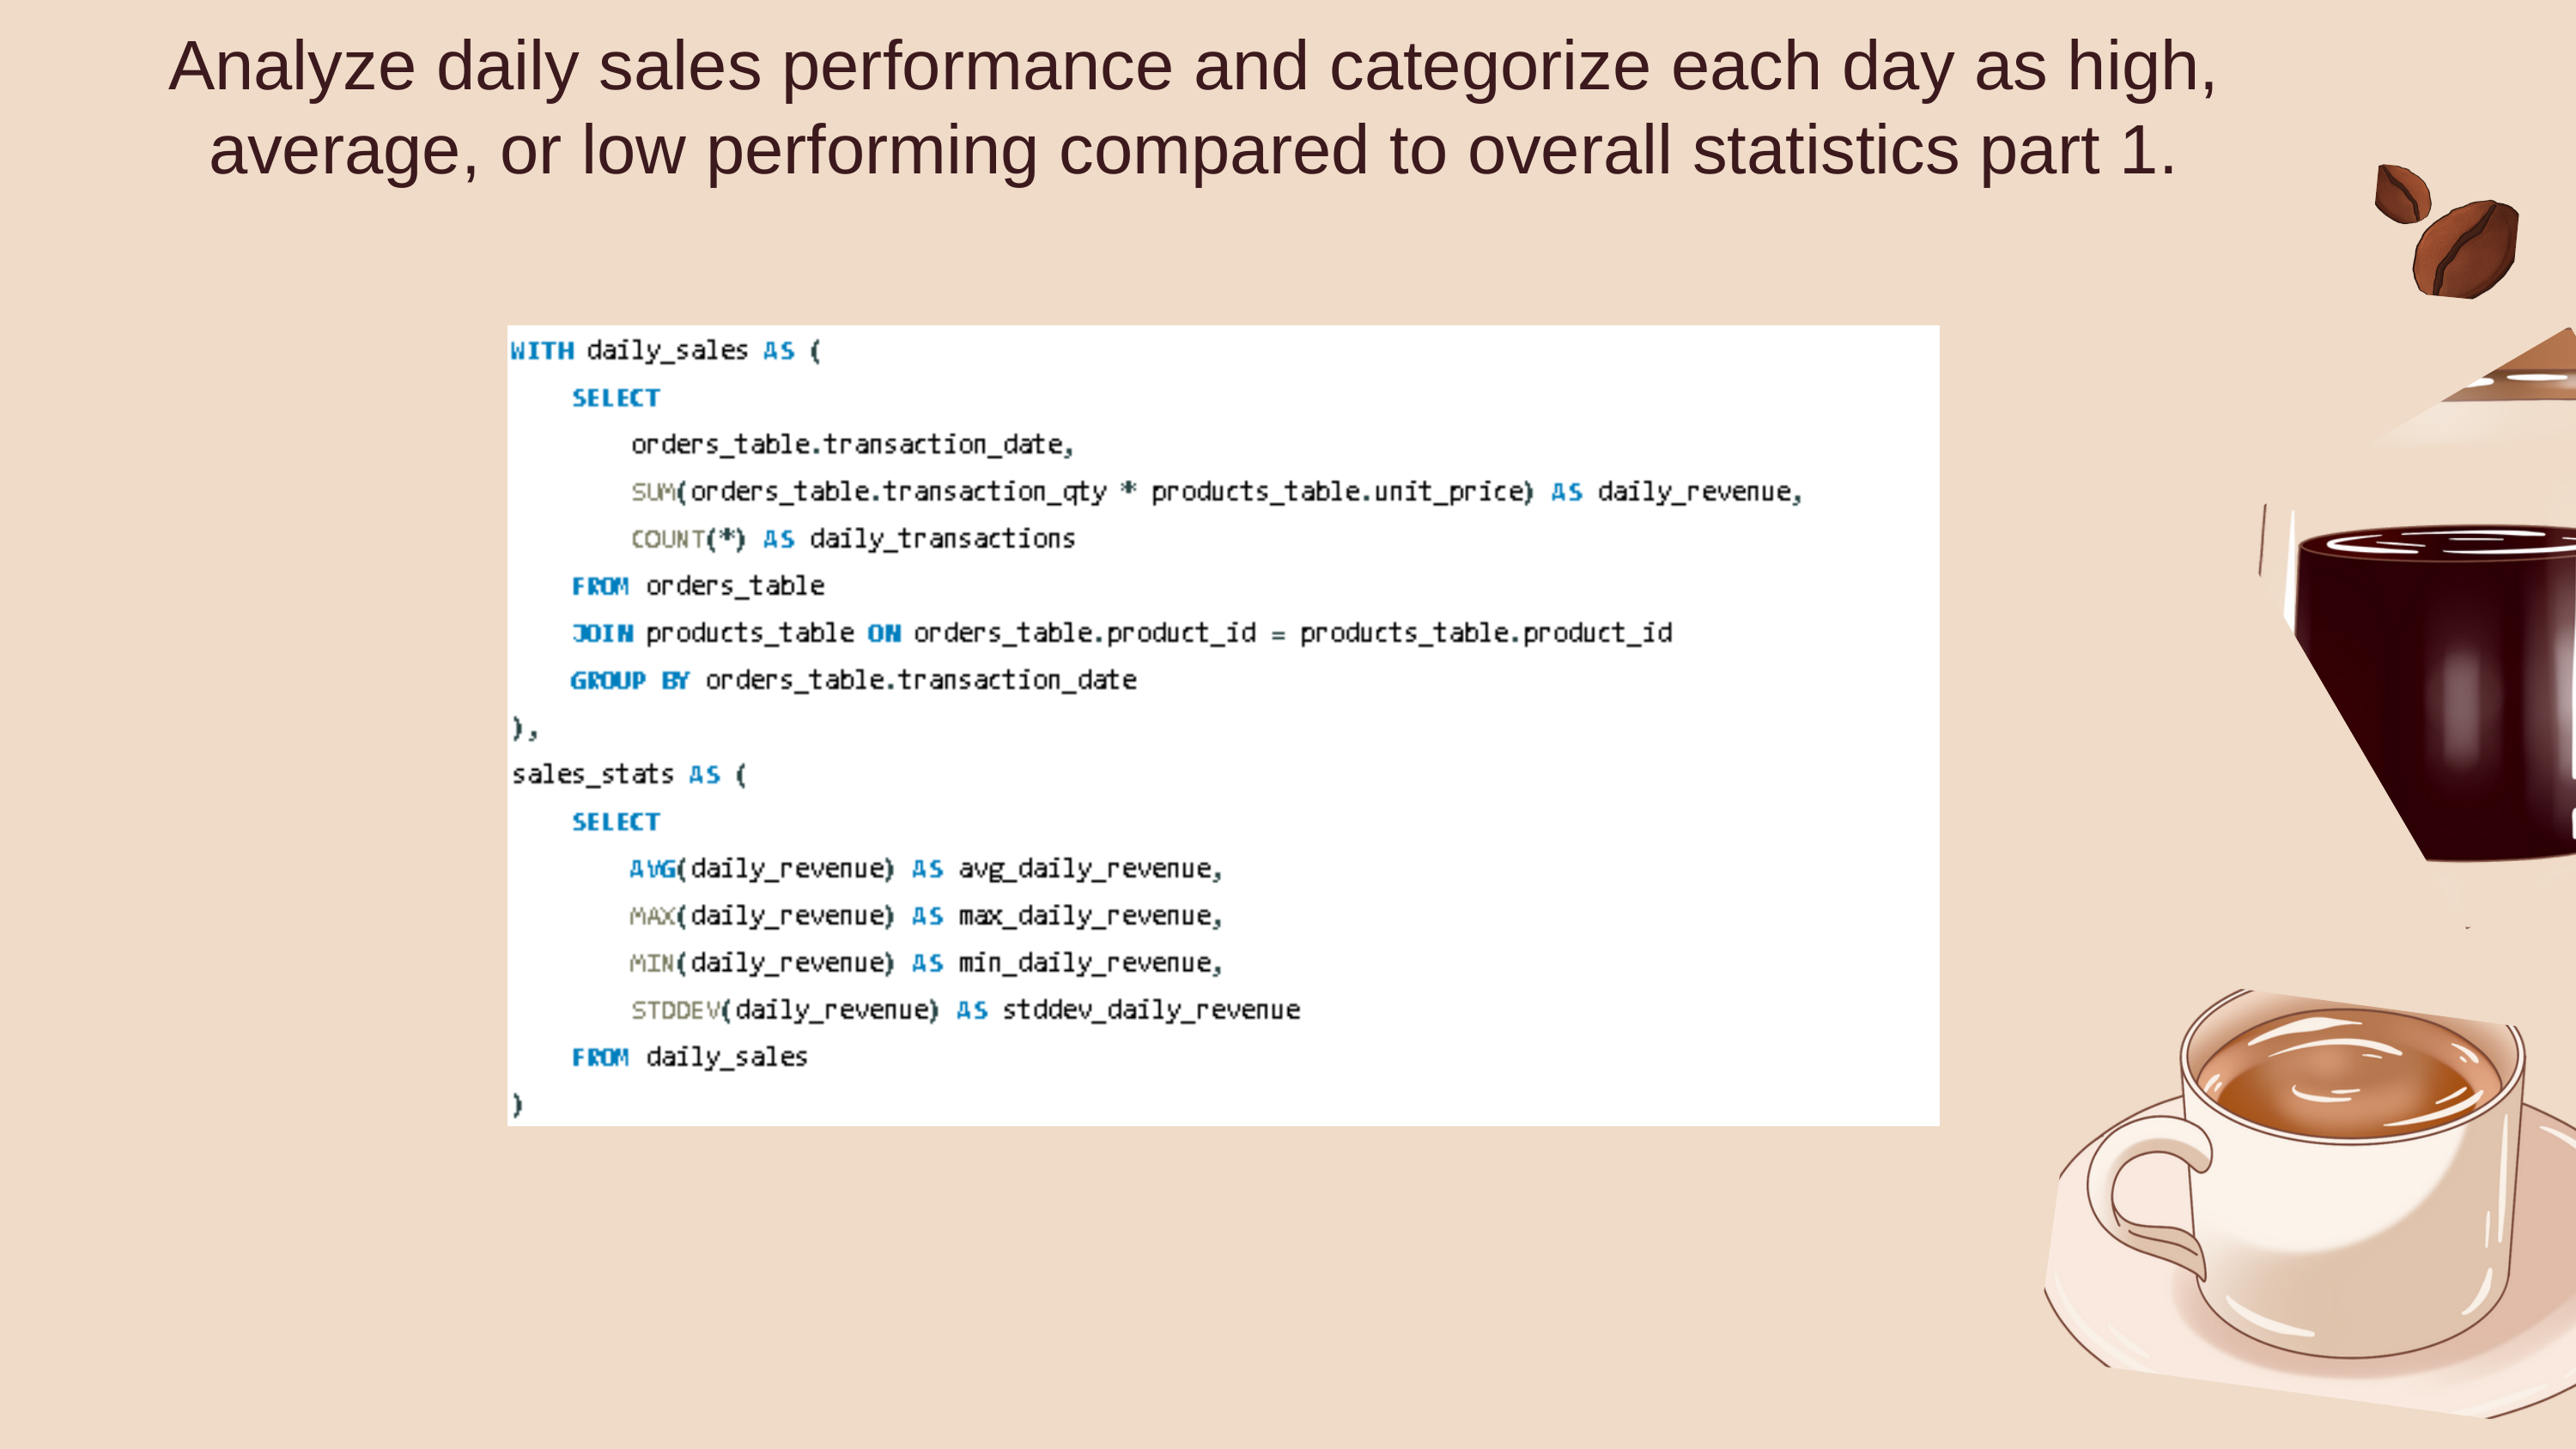

Analyze daily sales performance and categorize each day as high, average, or low performing compared to overall statistics part 1.